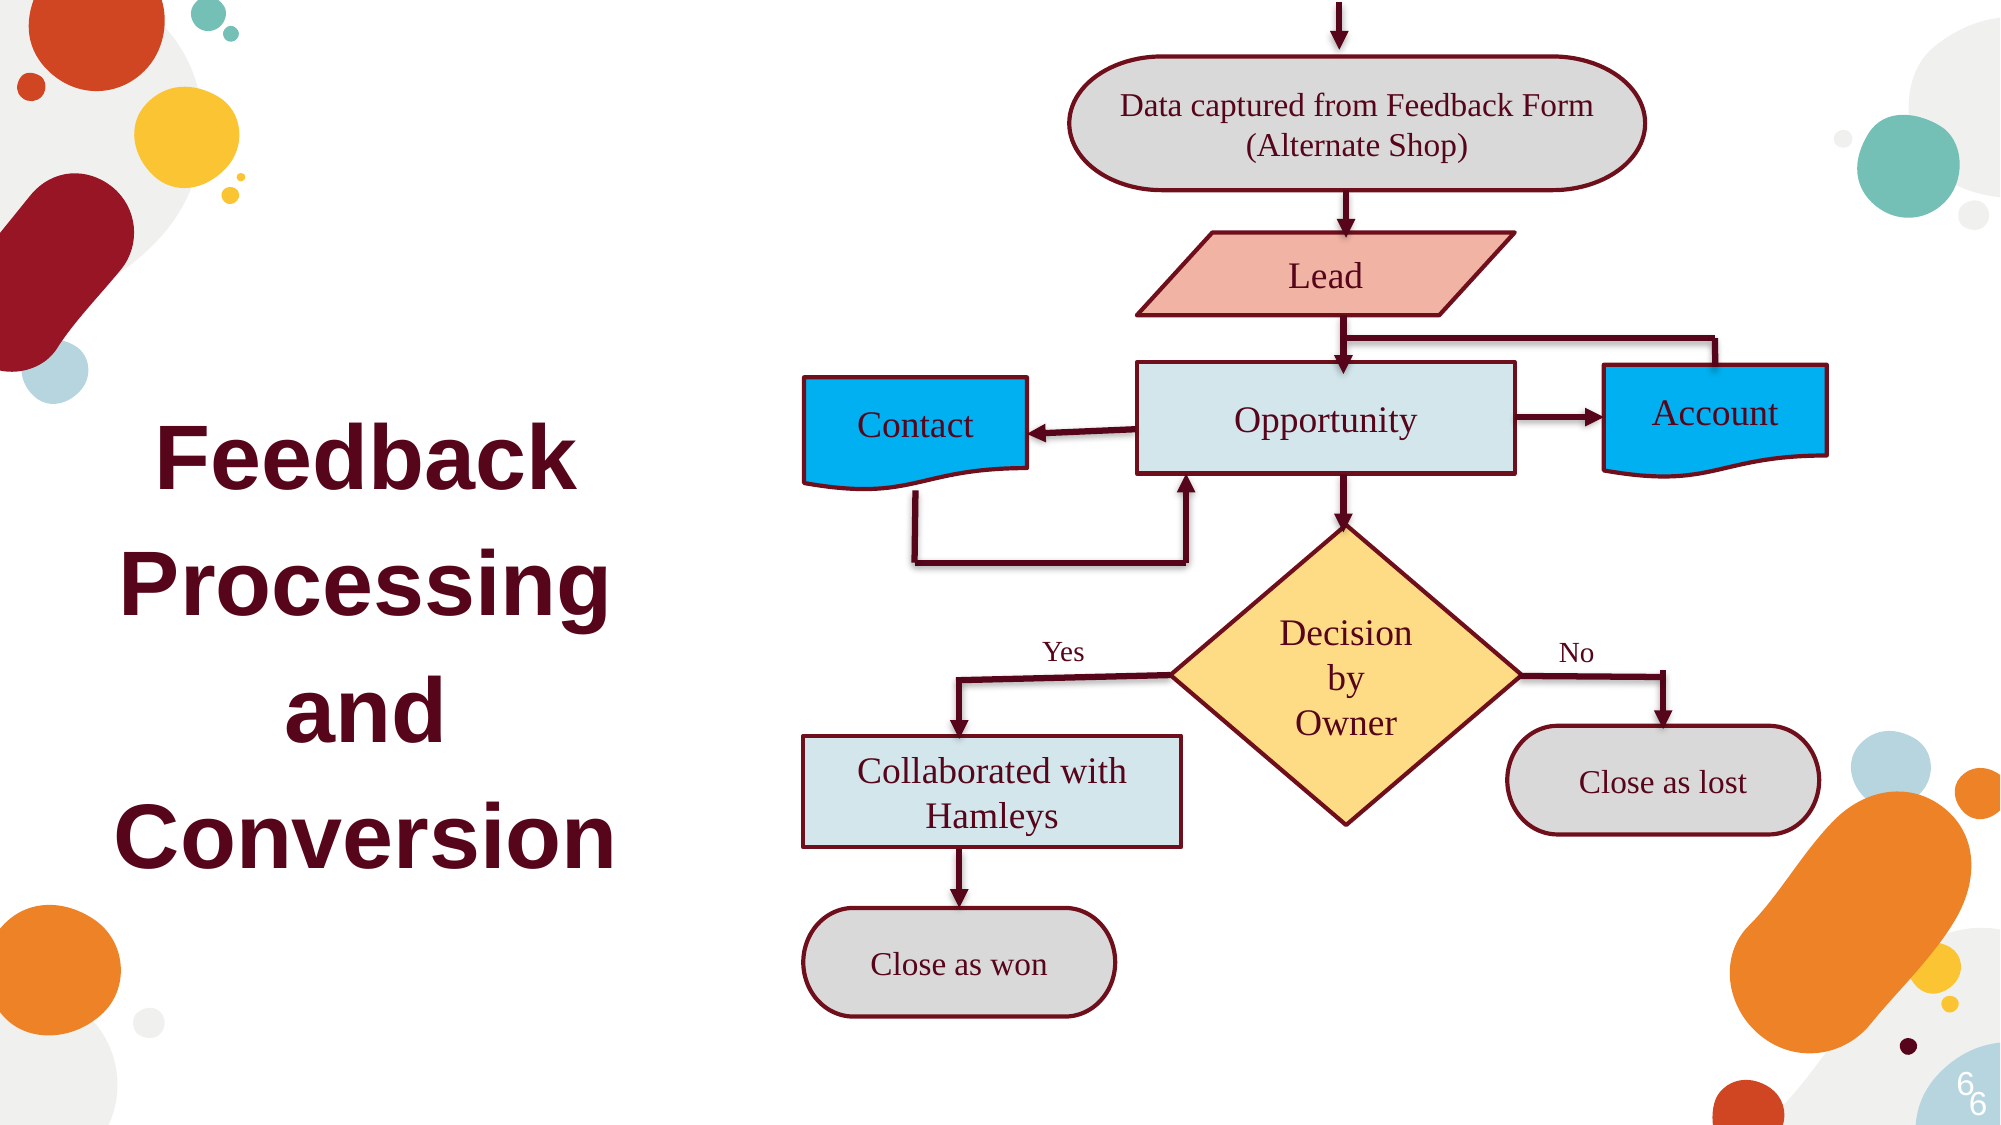

Data captured from Feedback Form (Alternate Shop)
Lead
Opportunity
Account
Contact
Feedback Processing and Conversion
Decision by Owner
Yes
No
Close as lost
Collaborated with Hamleys
Close as won
6
6